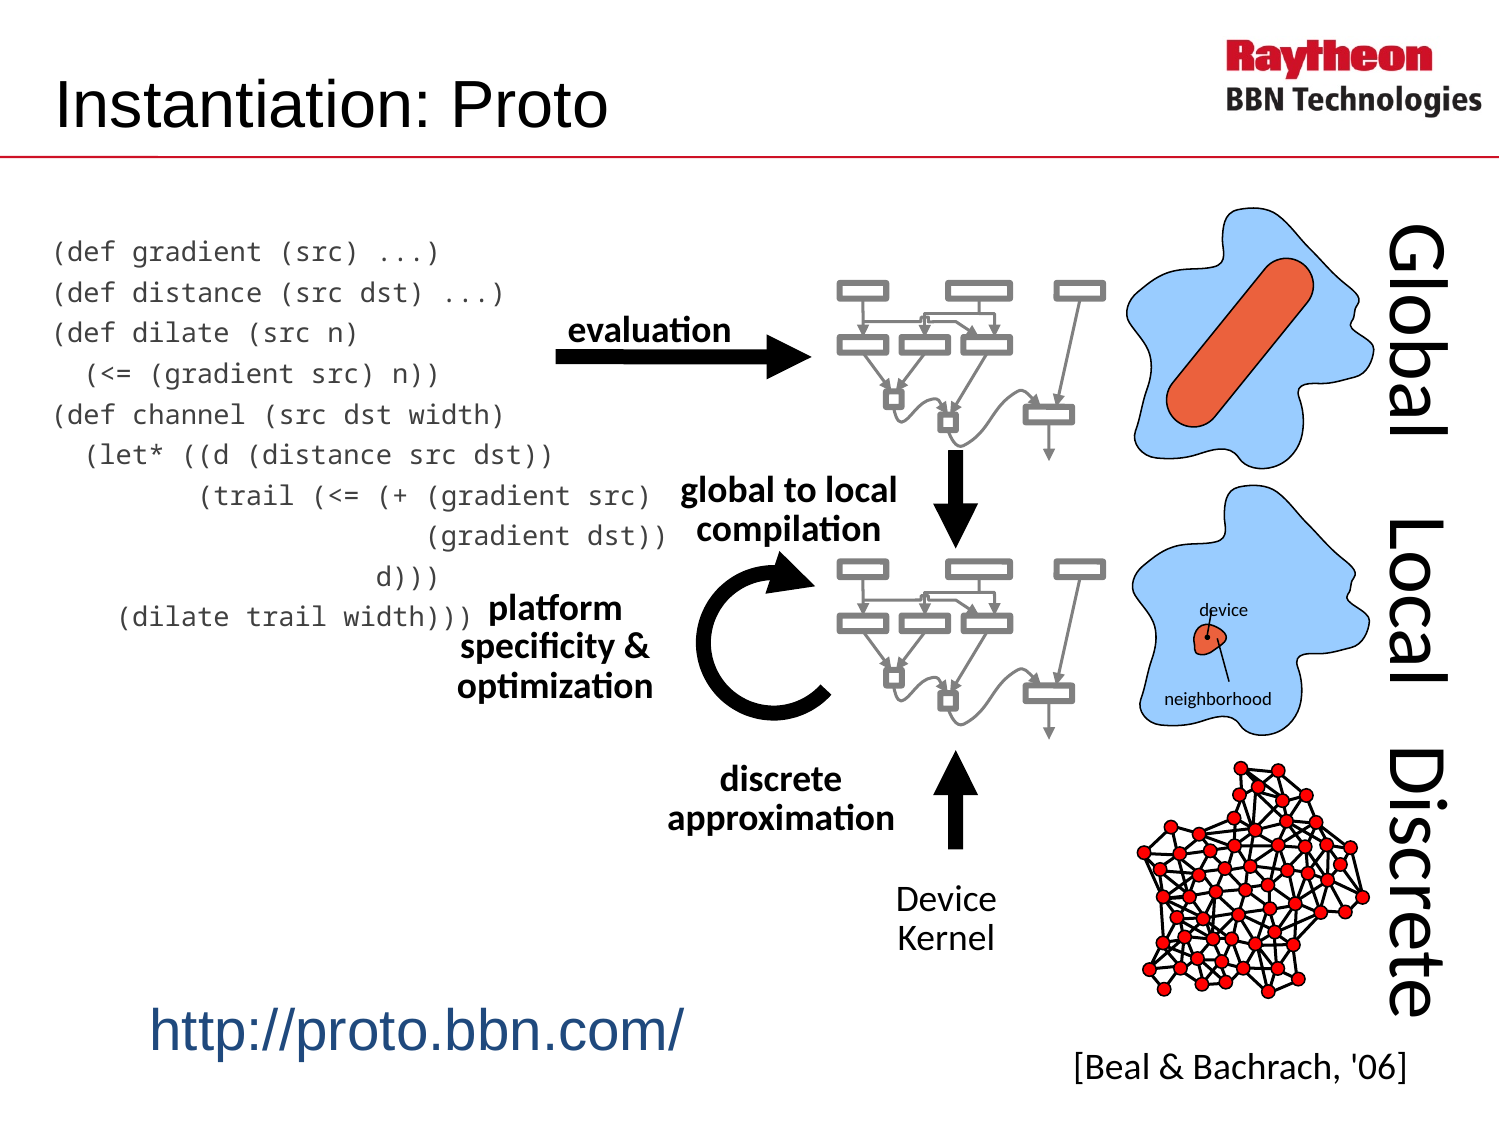

# Instantiation: Proto

(def gradient (src) ...)
(def distance (src dst) ...)
(def dilate (src n)
  (<= (gradient src) n))
(def channel (src dst width)
  (let* ((d (distance src dst))
         (trail (<= (+ (gradient src)
                       (gradient dst))
                    d)))
    (dilate trail width)))

evaluation

global to local
compilation

device

neighborhood
Global    Local   Discrete

platform
specificity &
optimization

discrete
approximation

Device
Kernel

http://proto.bbn.com/
[Beal & Bachrach, '06]